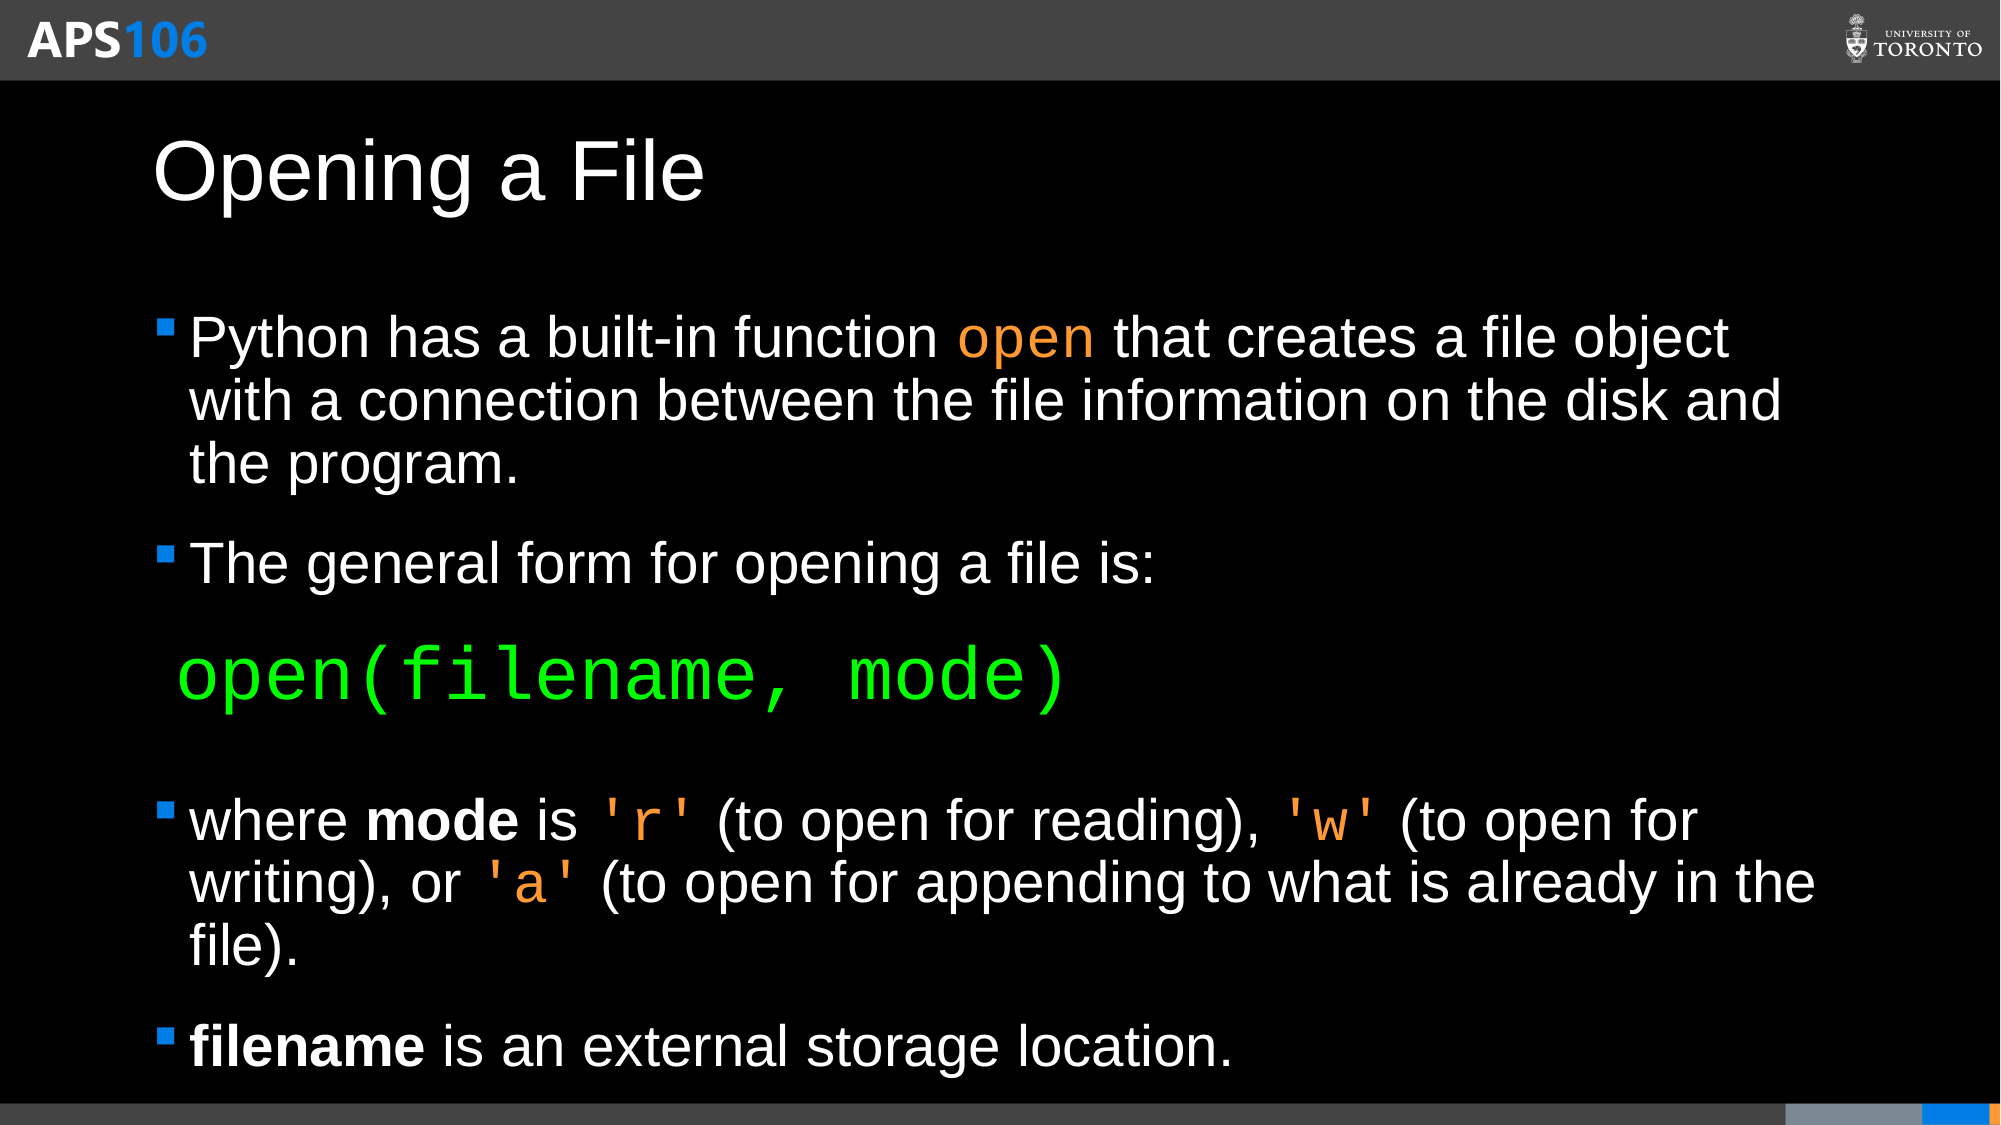

# Opening a File
Python has a built-in function open that creates a file object with a connection between the file information on the disk and the program.
The general form for opening a file is:

where mode is 'r' (to open for reading), 'w' (to open for writing), or 'a' (to open for appending to what is already in the file).
filename is an external storage location.
open(filename, mode)